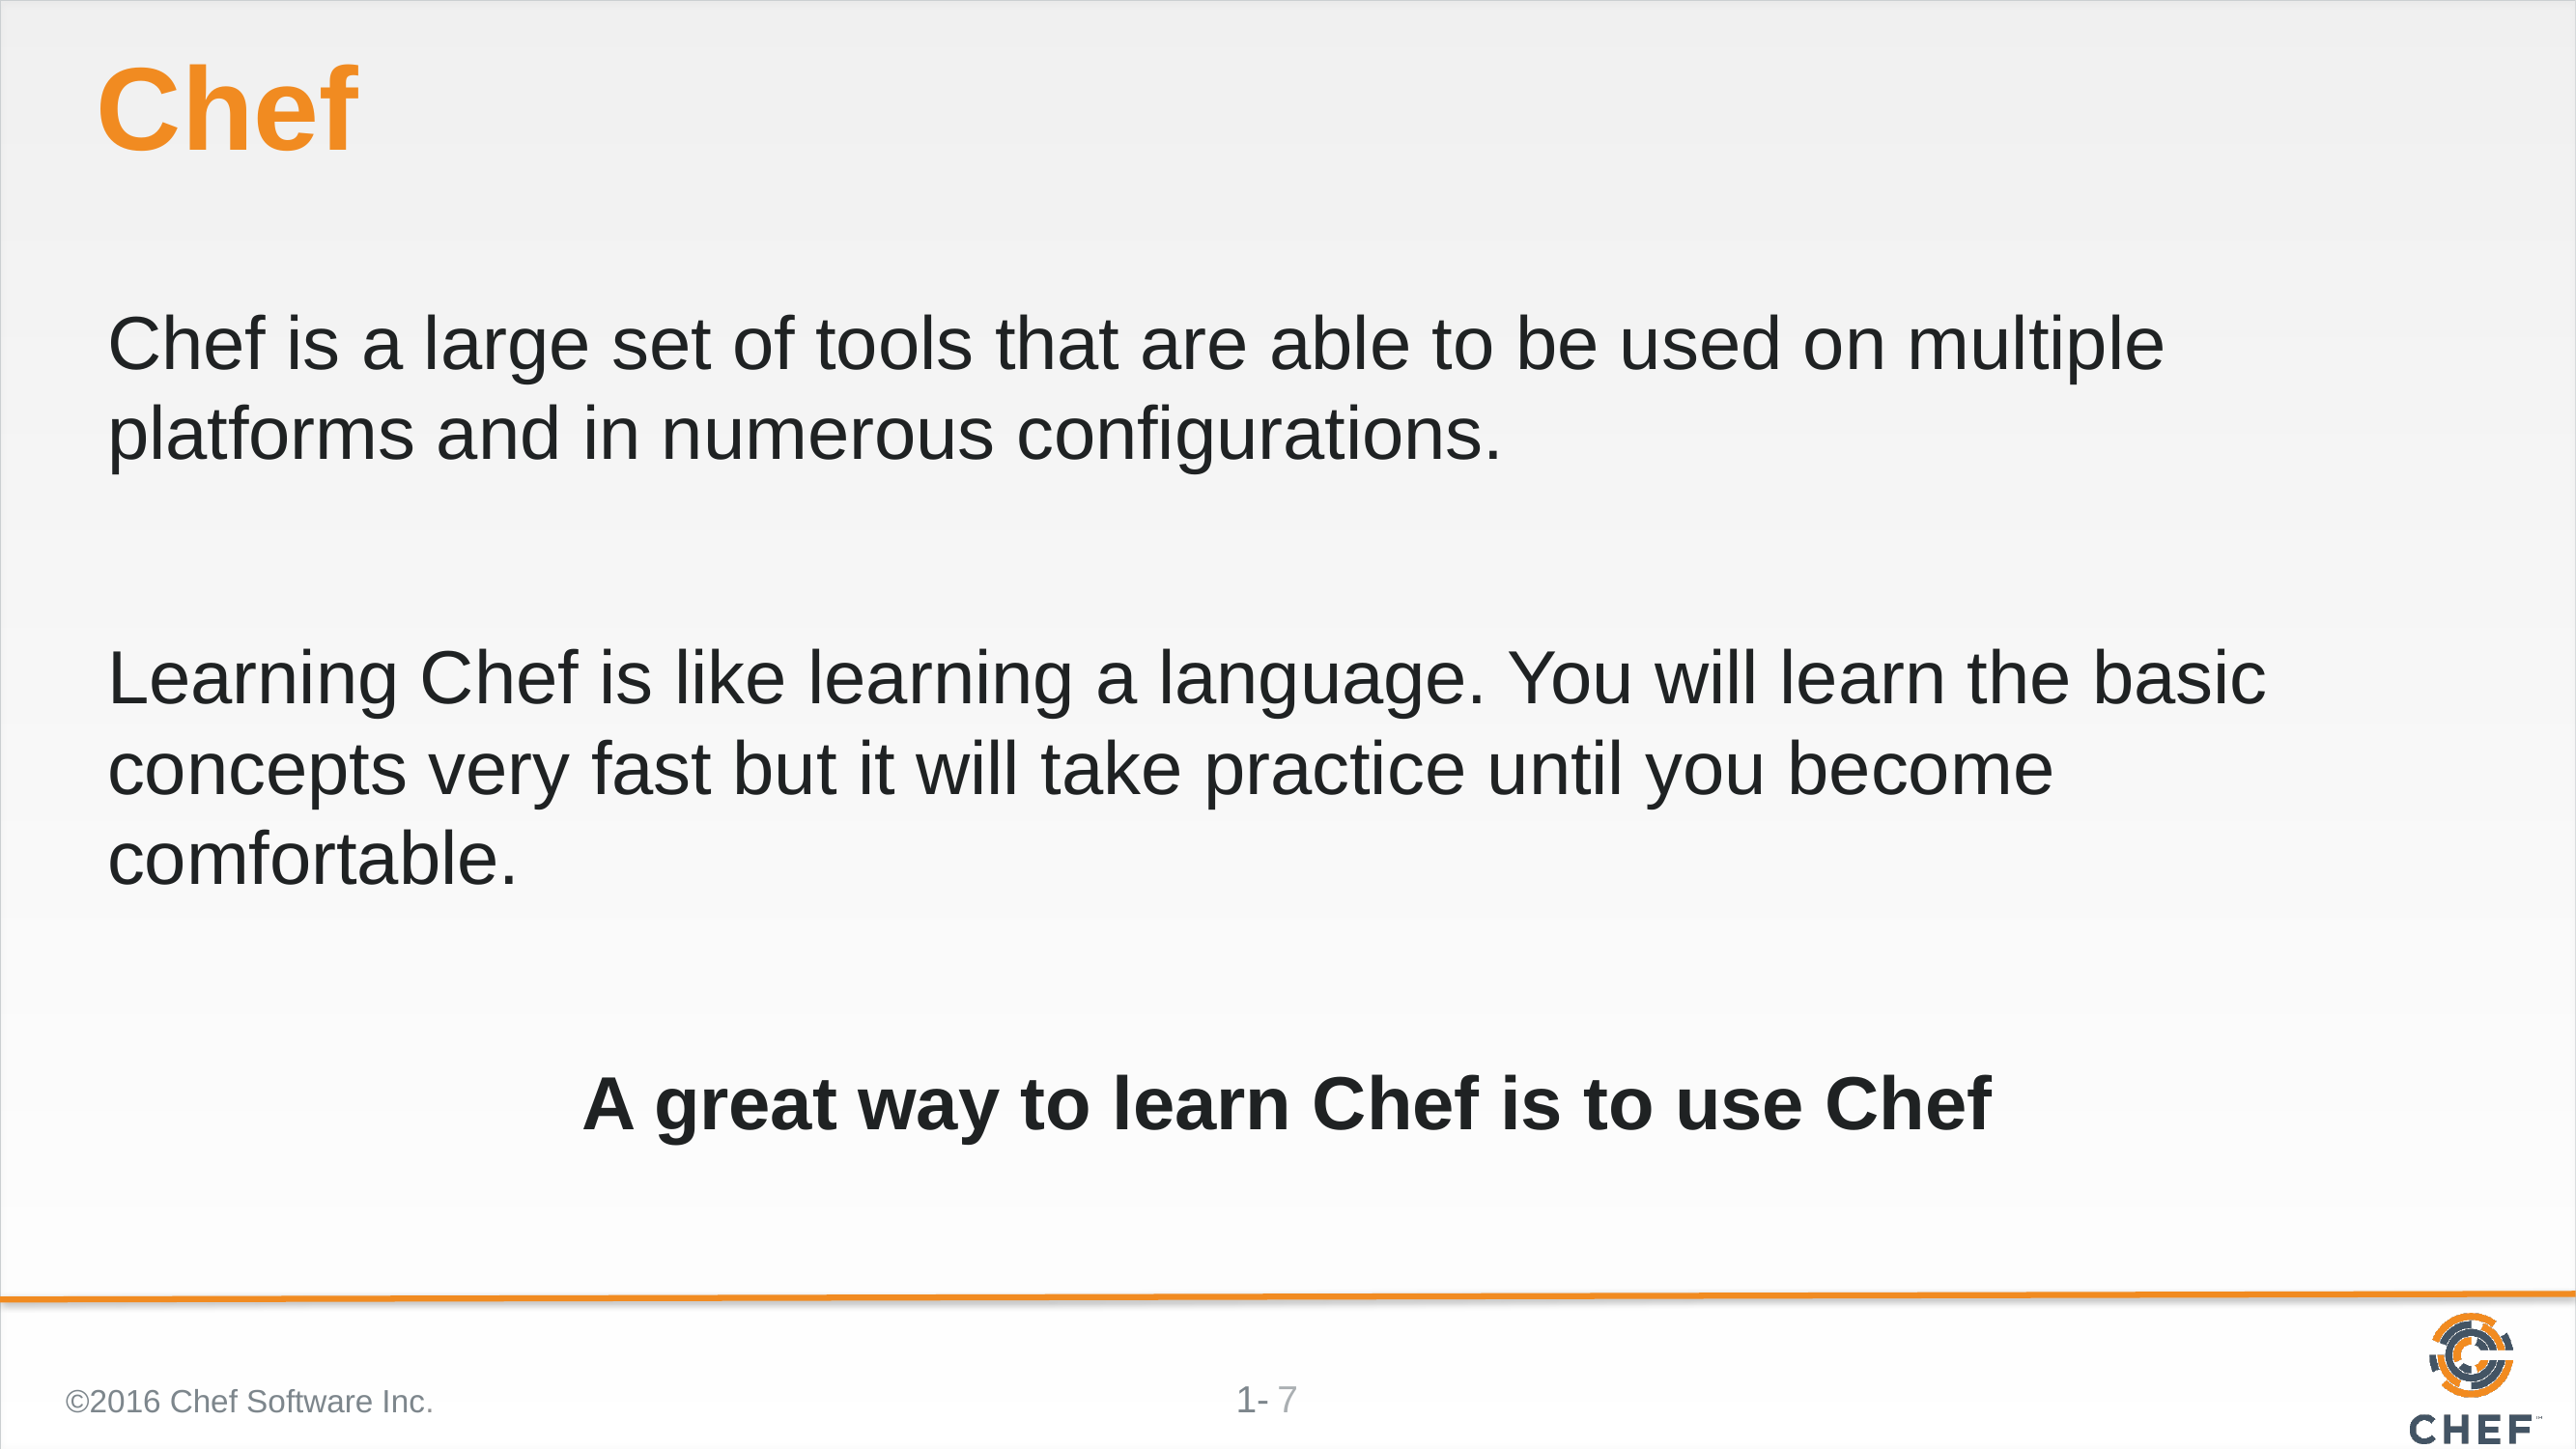

# Chef
Chef is a large set of tools that are able to be used on multiple platforms and in numerous configurations.

Learning Chef is like learning a language. You will learn the basic concepts very fast but it will take practice until you become comfortable.

A great way to learn Chef is to use Chef

©2016 Chef Software Inc.
7